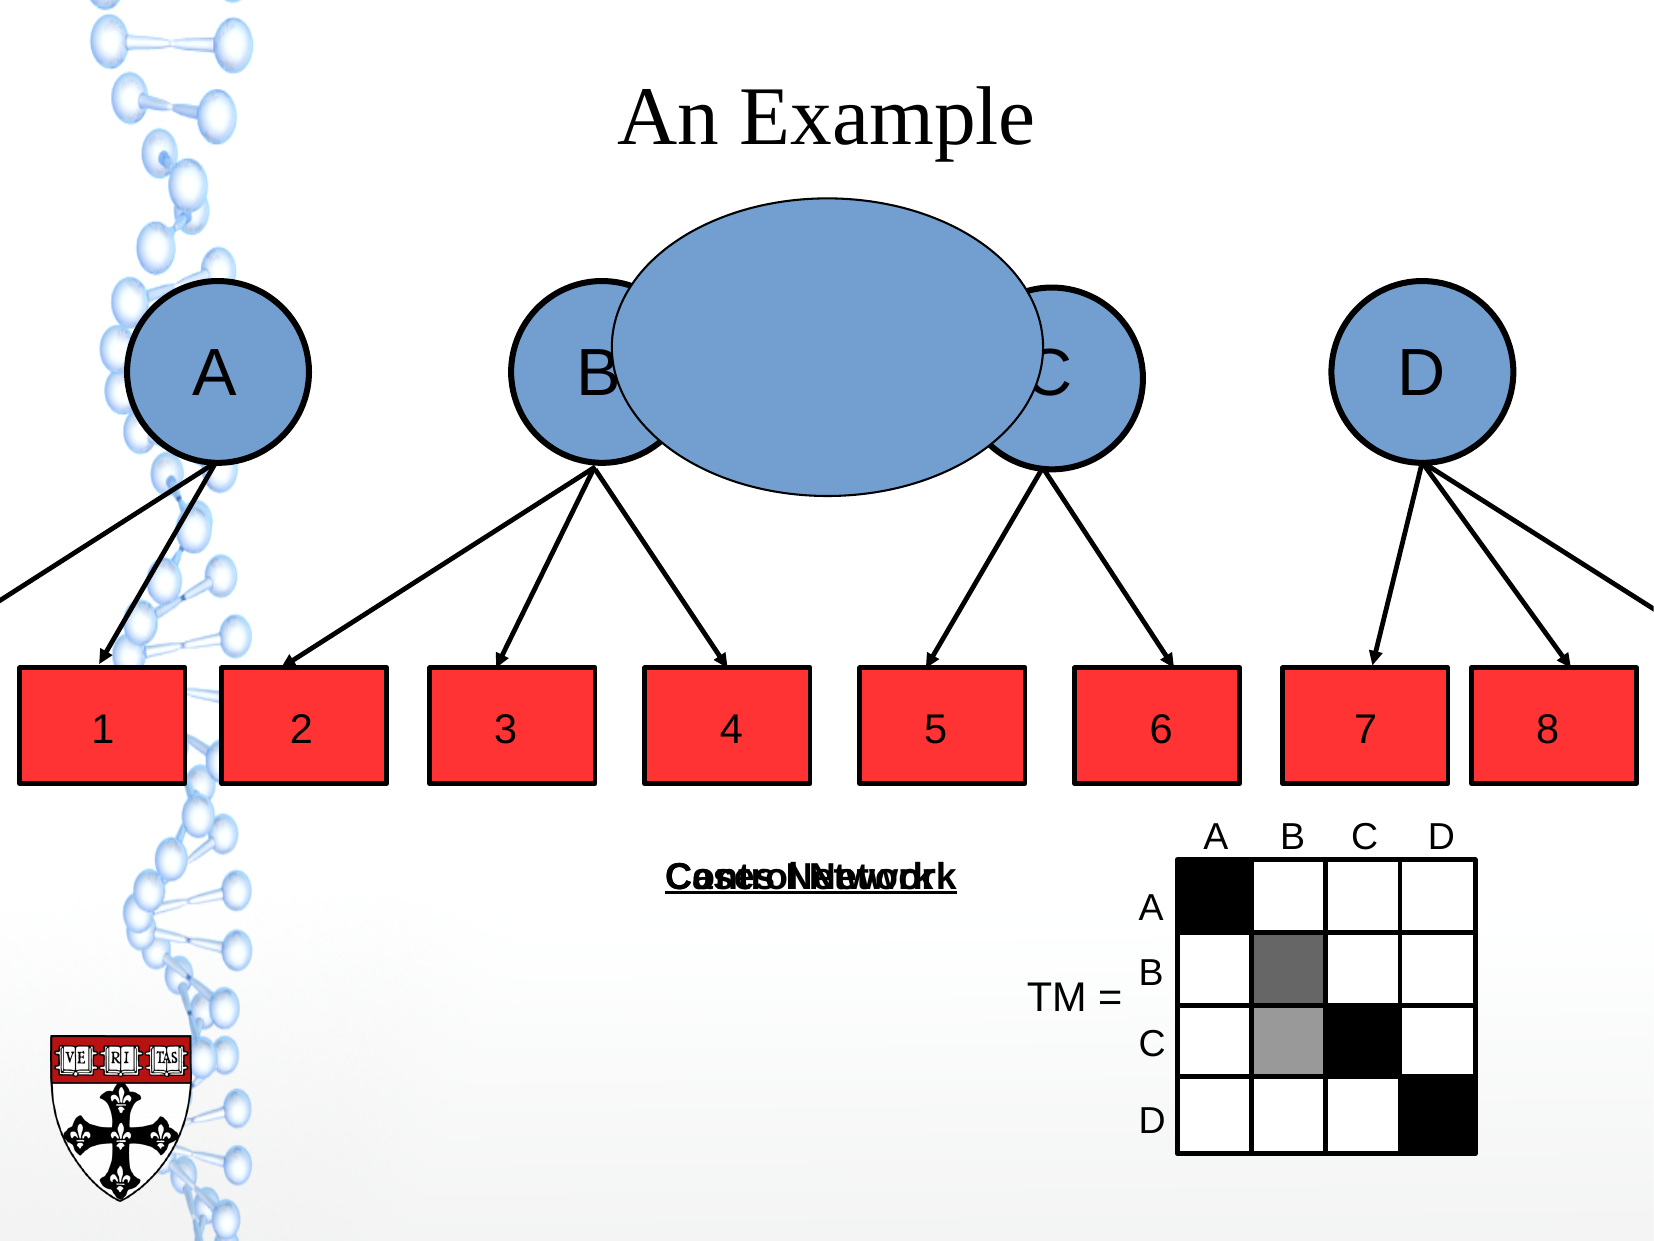

An Example

A
B
C
D

1
2
3
4
5
6
7
8
A
B
C
D
Control Network
Cases Network

A

B
TM =

C

D